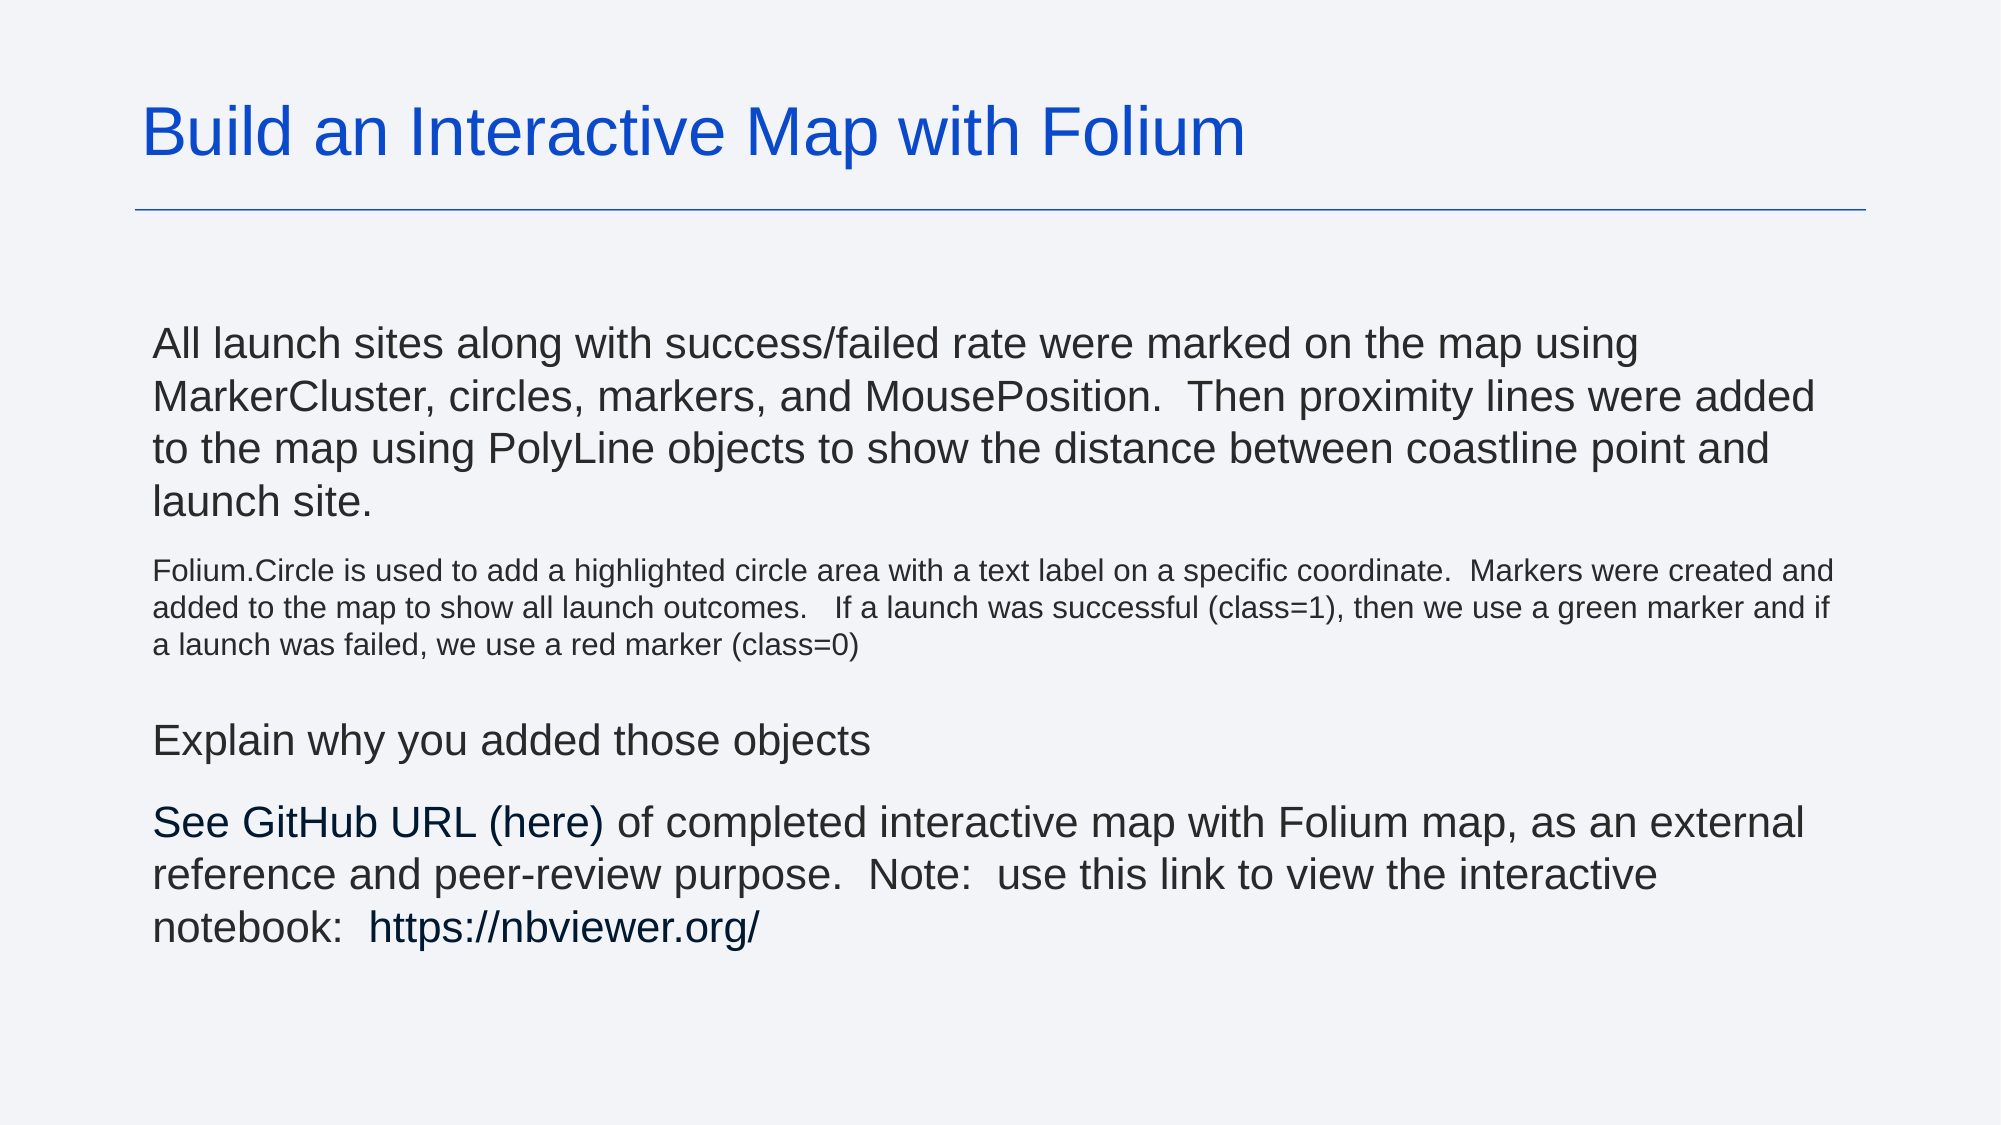

Build an Interactive Map with Folium
# All launch sites along with success/failed rate were marked on the map using MarkerCluster, circles, markers, and MousePosition.  Then proximity lines were added to the map using PolyLine objects to show the distance between coastline point and launch site.
Folium.Circle is used to add a highlighted circle area with a text label on a specific coordinate.  Markers were created and added to the map to show all launch outcomes.   If a launch was successful (class=1), then we use a green marker and if a launch was failed, we use a red marker (class=0)
Explain why you added those objects
See GitHub URL (here) of completed interactive map with Folium map, as an external reference and peer-review purpose.  Note:  use this link to view the interactive notebook:  https://nbviewer.org/